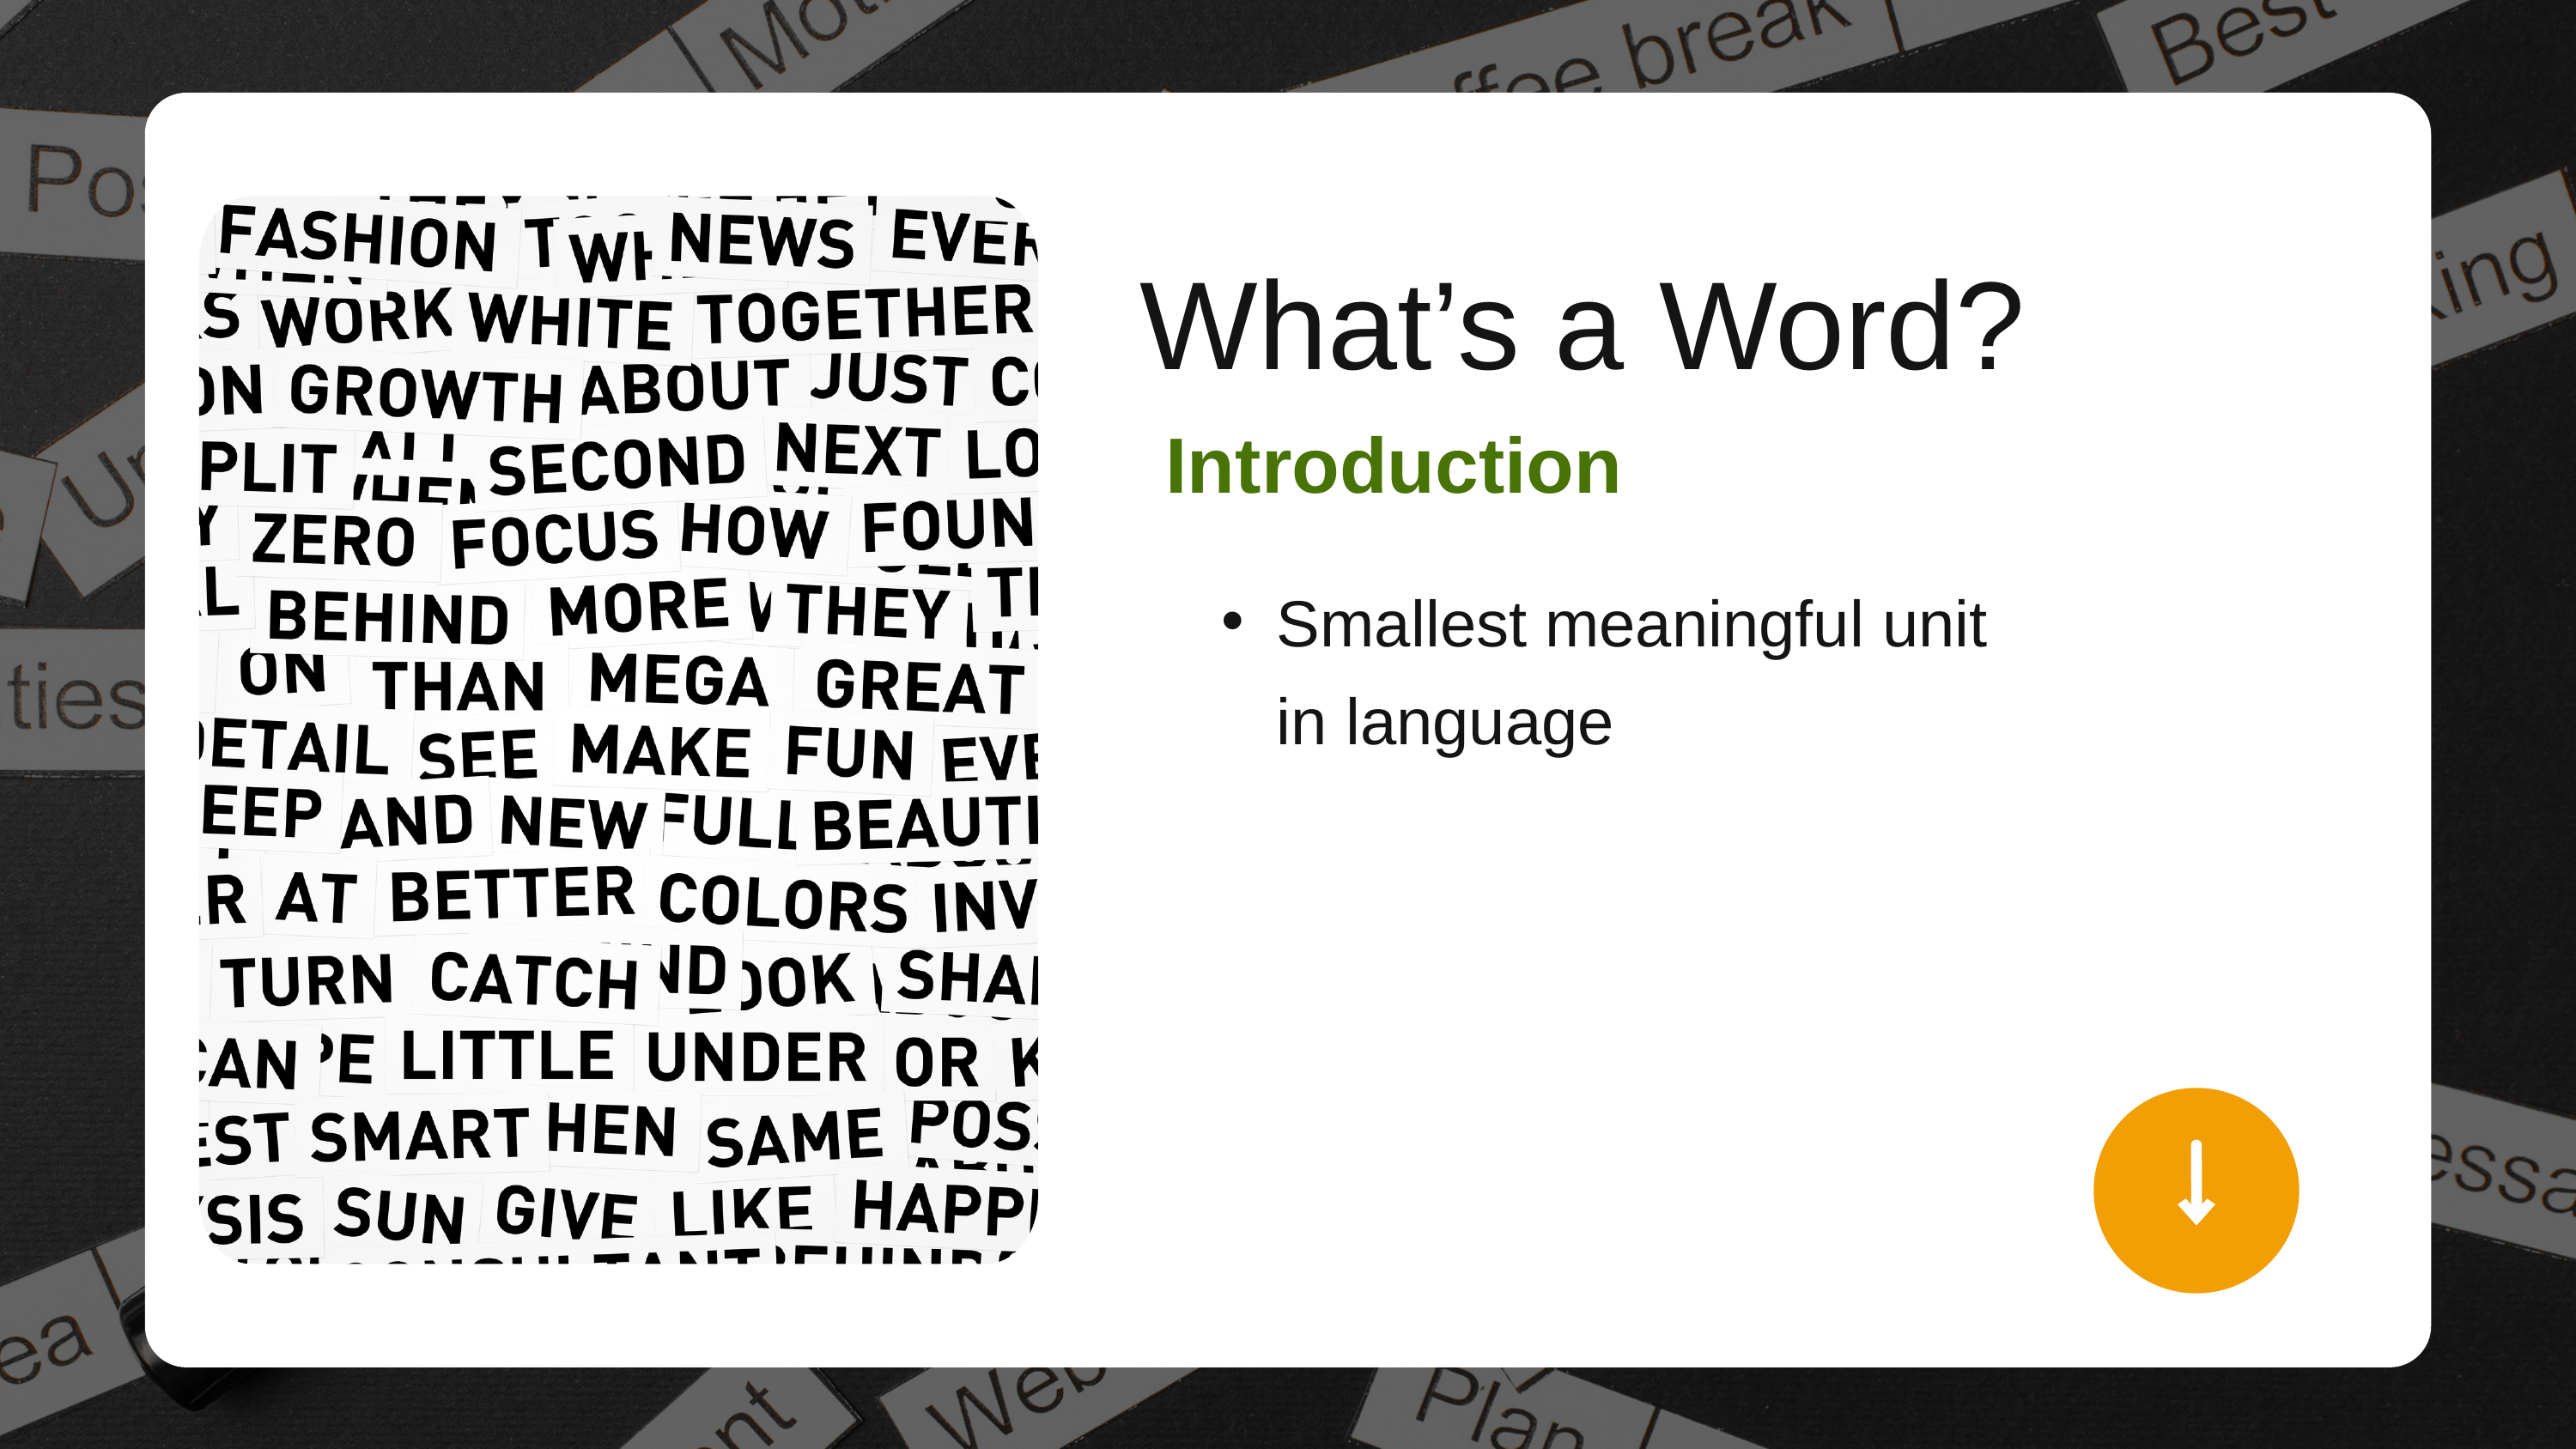

What’s a Word?
Introduction
Smallest meaningful unit in language